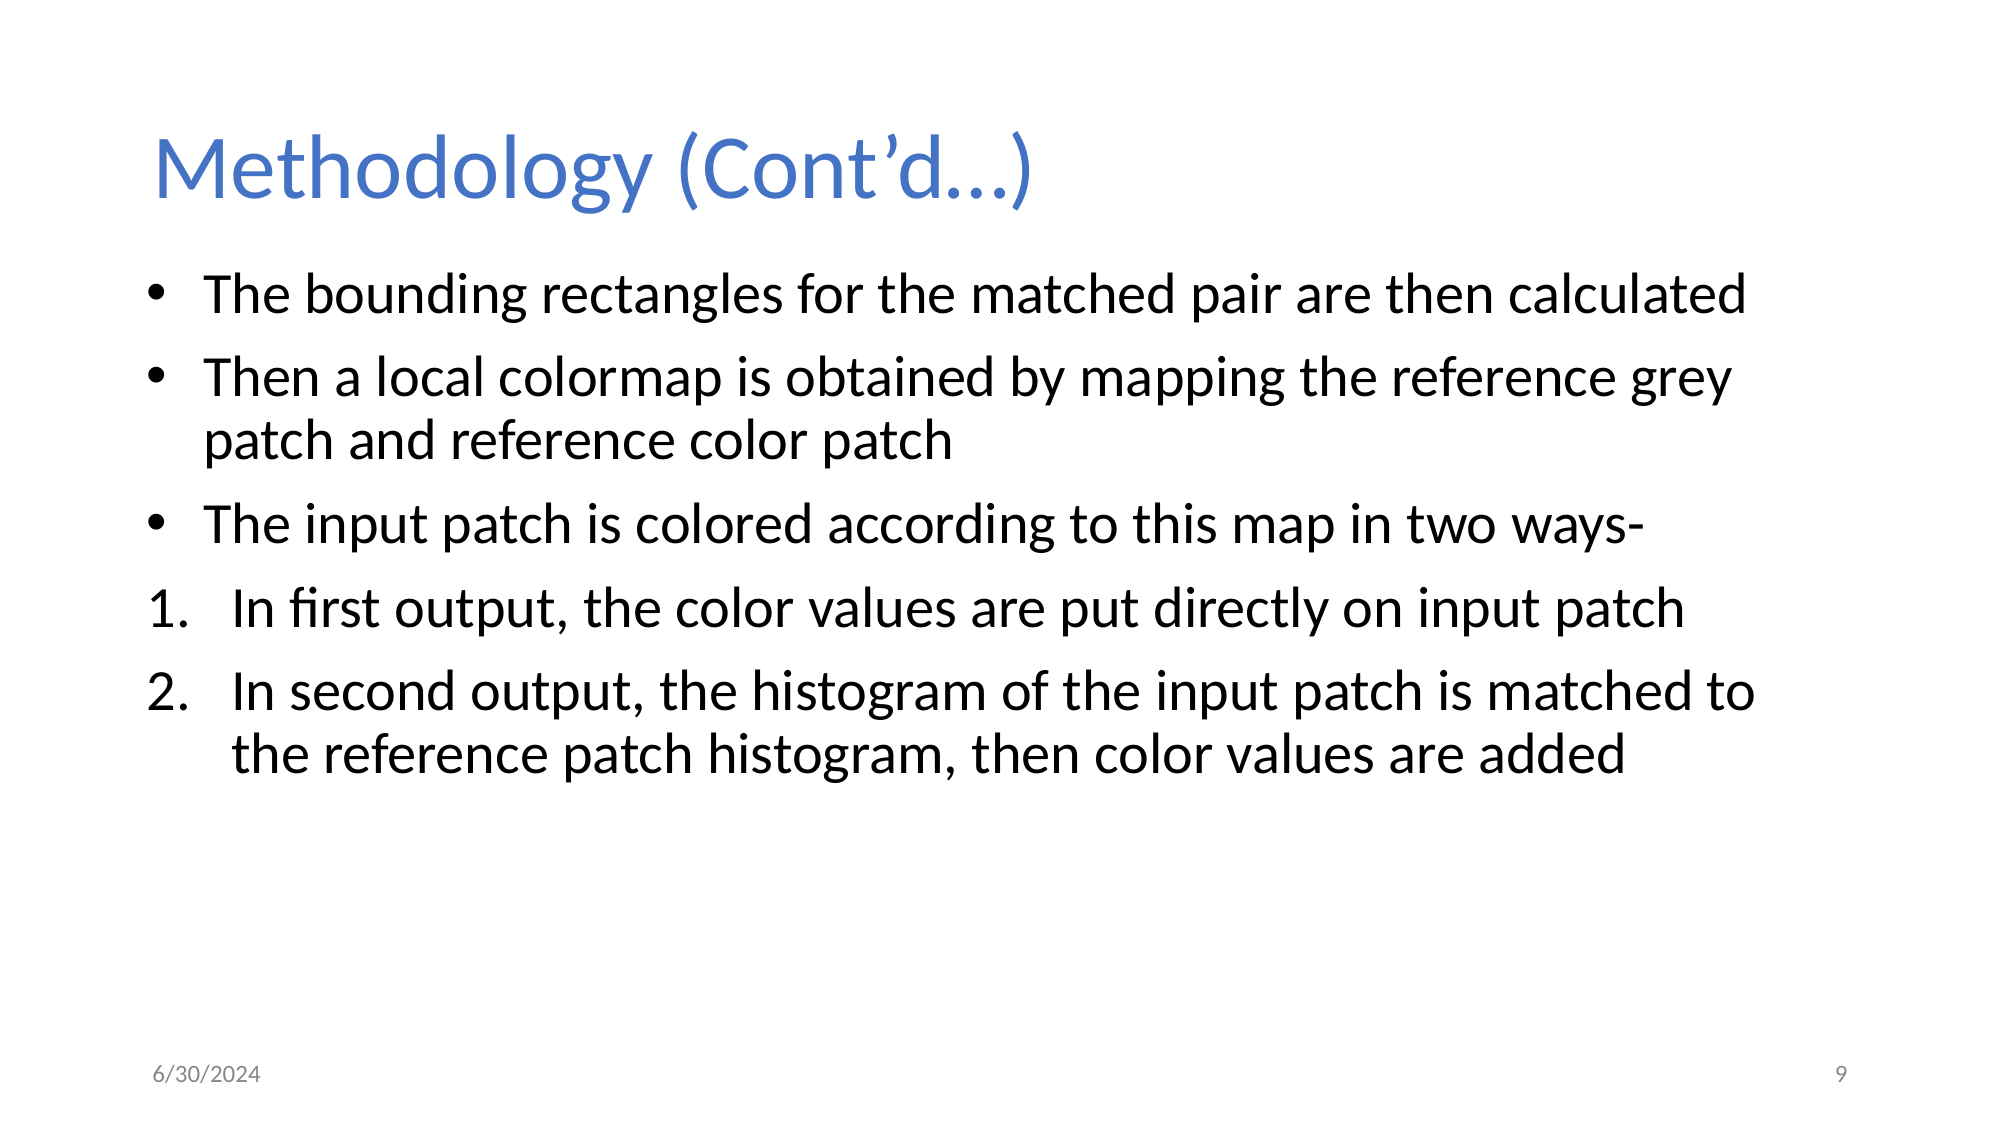

# Methodology (Cont’d…)
The bounding rectangles for the matched pair are then calculated
Then a local colormap is obtained by mapping the reference grey patch and reference color patch
The input patch is colored according to this map in two ways-
In first output, the color values are put directly on input patch
In second output, the histogram of the input patch is matched to the reference patch histogram, then color values are added
6/30/2024
9